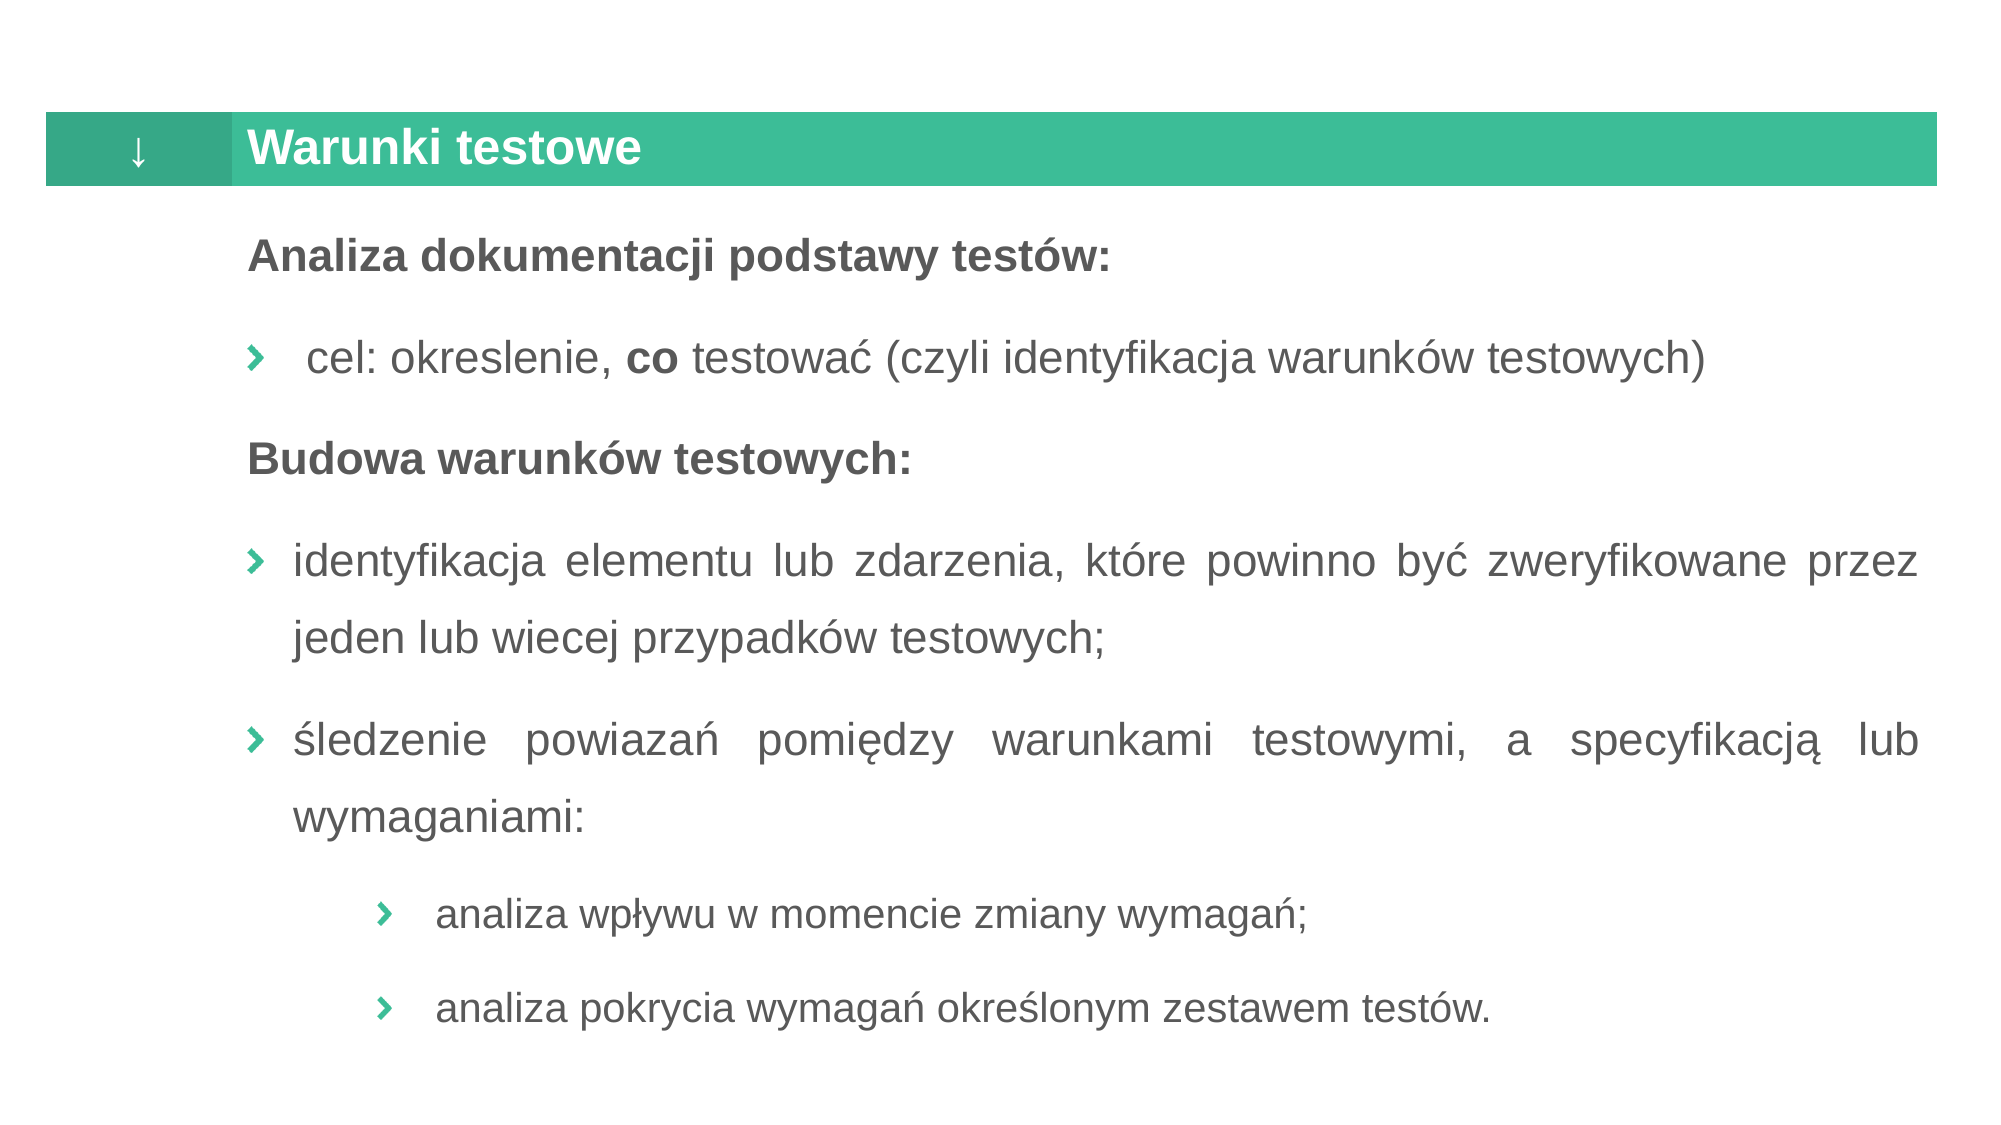

| ↓ | Warunki testowe |
| --- | --- |
|  | Analiza dokumentacji podstawy testów: cel: okreslenie, co testować (czyli identyfikacja warunków testowych) Budowa warunków testowych: identyfikacja elementu lub zdarzenia, które powinno być zweryfikowane przez jeden lub wiecej przypadków testowych; śledzenie powiazań pomiędzy warunkami testowymi, a specyfikacją lub wymaganiami: analiza wpływu w momencie zmiany wymagań; analiza pokrycia wymagań określonym zestawem testów. |